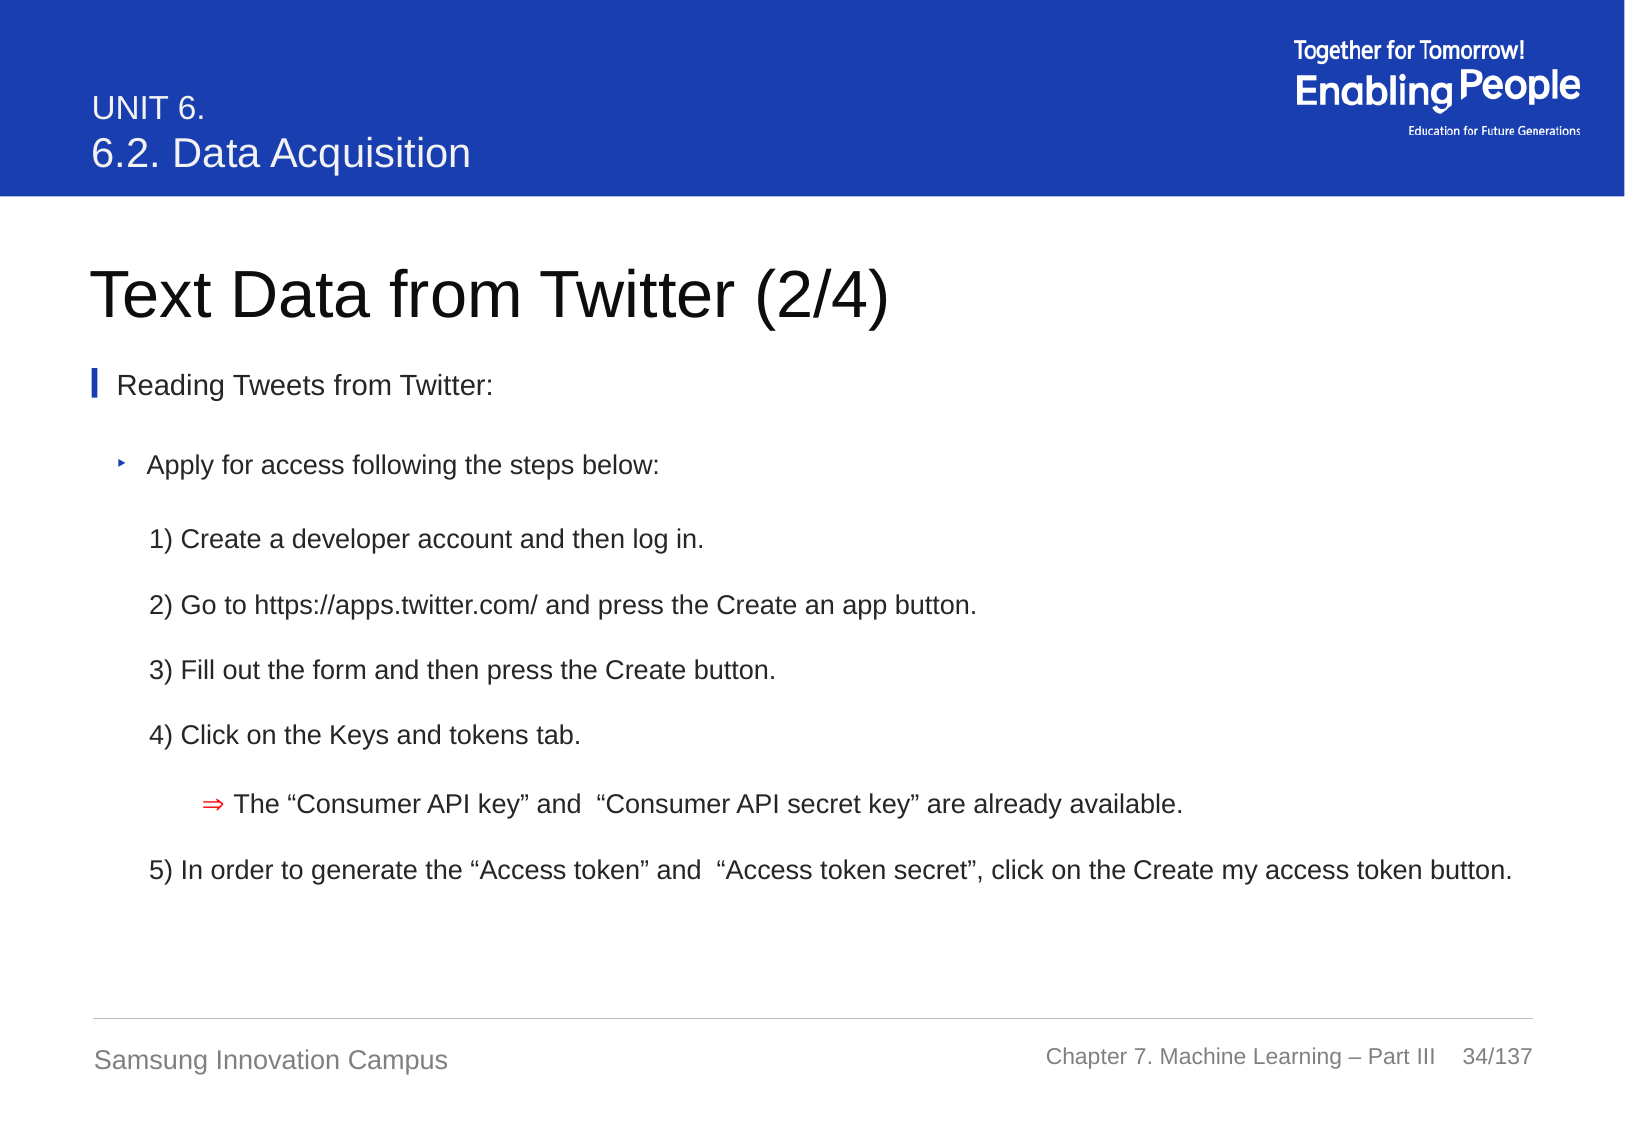

UNIT 6.
6.2. Data Acquisition
Text Data from Twitter (2/4)
Reading Tweets from Twitter:

Apply for access following the steps below:
1) Create a developer account and then log in.
2) Go to https://apps.twitter.com/ and press the Create an app button.
3) Fill out the form and then press the Create button.
4) Click on the Keys and tokens tab.
       ⇒ The “Consumer API key” and  “Consumer API secret key” are already available.
5) In order to generate the “Access token” and  “Access token secret”, click on the Create my access token button.